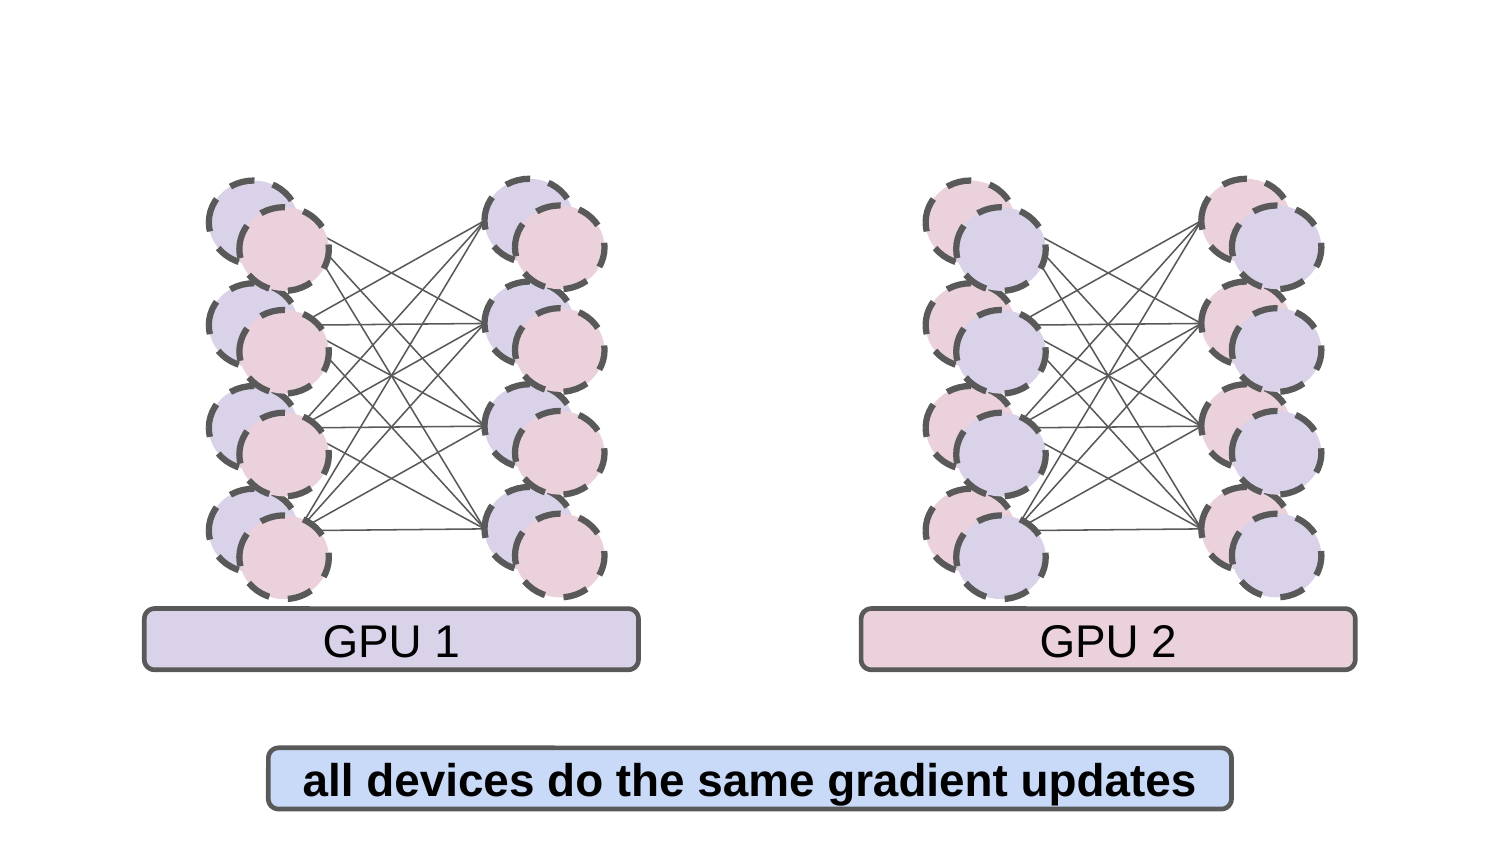

GPU 1
GPU 2
all devices do the same gradient updates